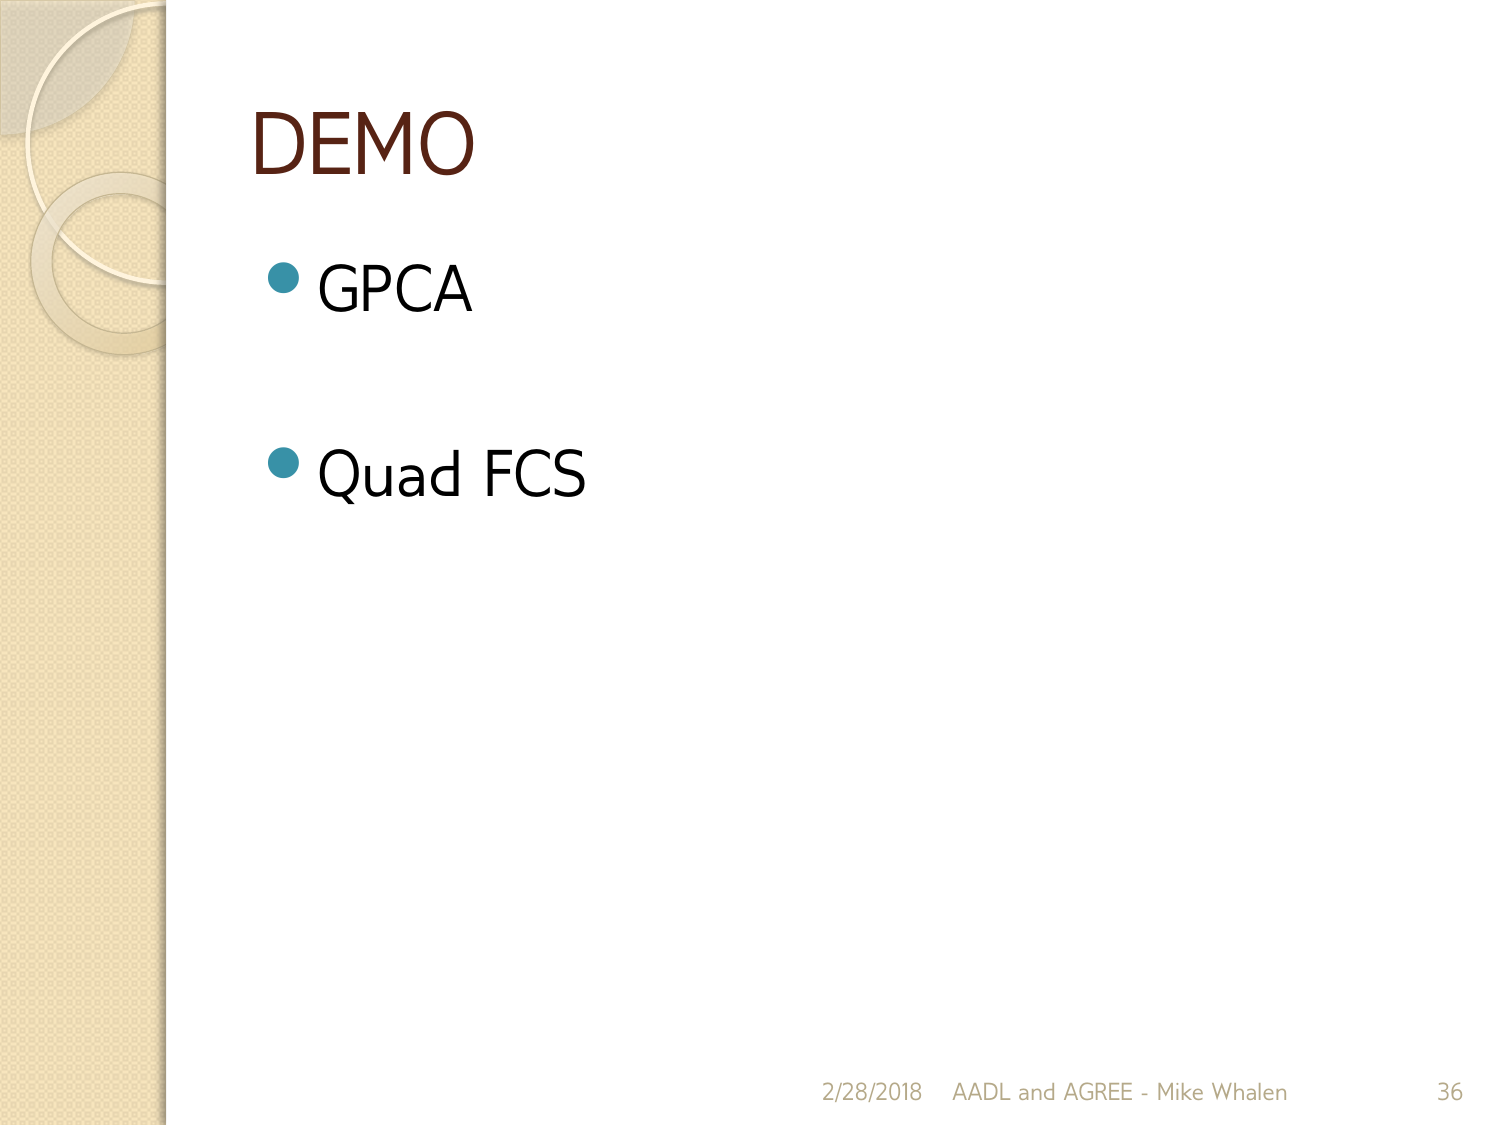

# DEMO
GPCA

Quad FCS
2/28/2018
AADL and AGREE - Mike Whalen
36